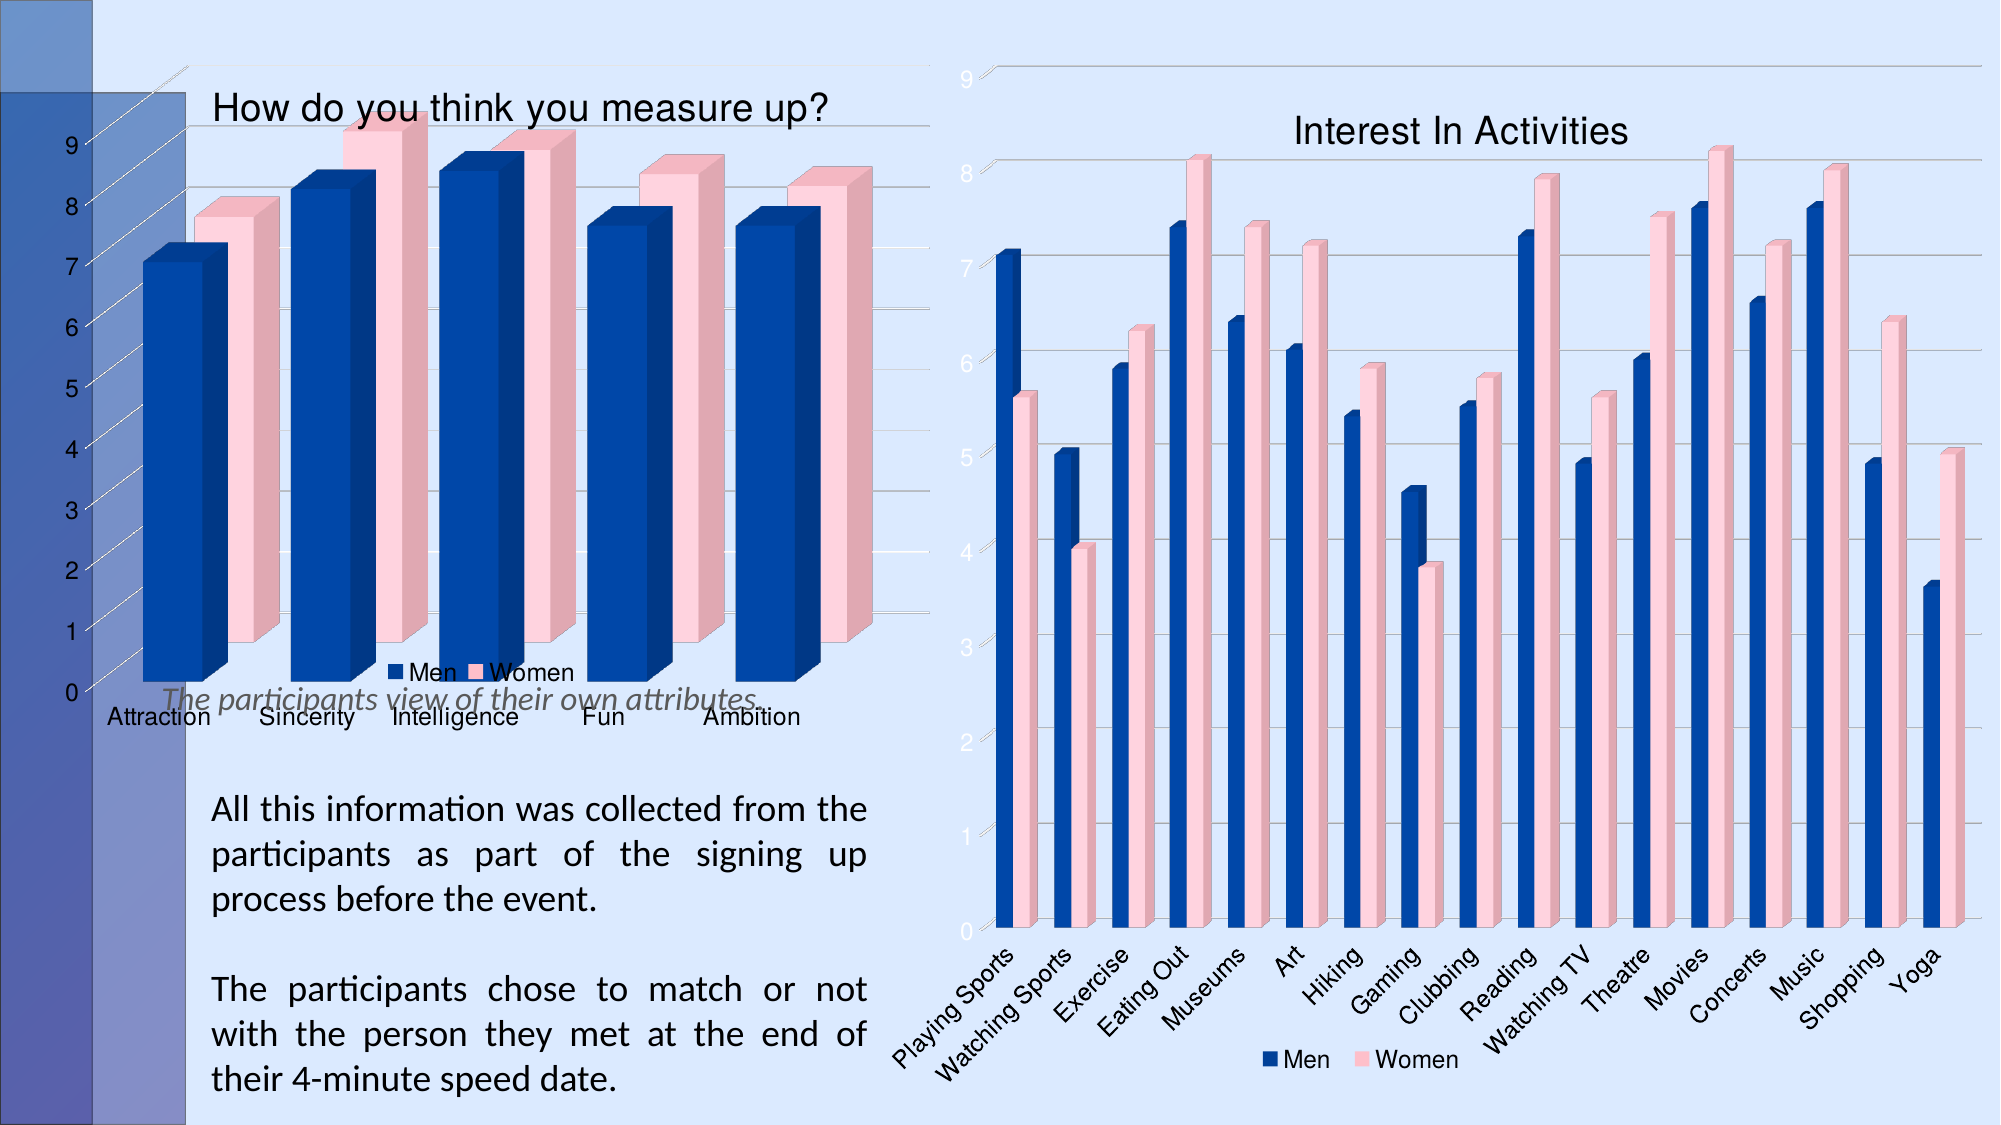

[unsupported chart]

[unsupported chart]

The participants view of their own attributes.
All this information was collected from the participants as part of the signing up process before the event.

The participants chose to match or not with the person they met at the end of their 4-minute speed date.